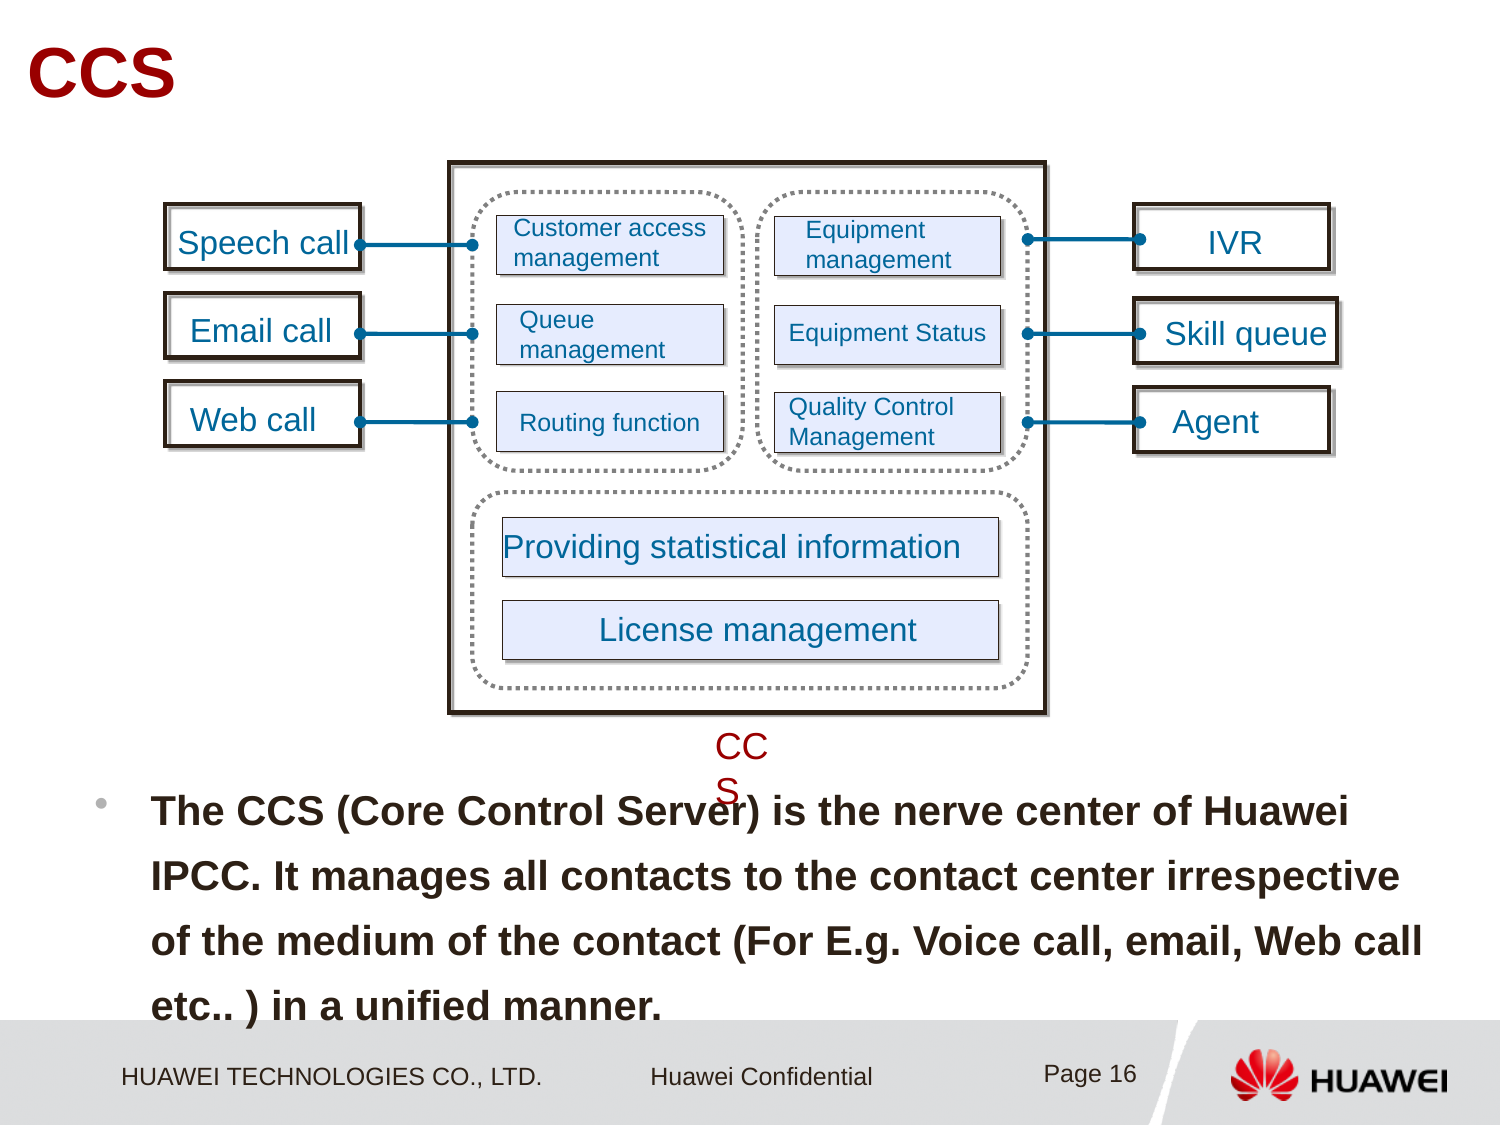

# CCS

Customer access management

Equipment management
Speech call
IVR

Queue management

Email call

Skill queue

Equipment Status

Quality Control Management

Web call

Agent
Routing function

Providing statistical information

License management
CCS
The CCS (Core Control Server) is the nerve center of Huawei IPCC. It manages all contacts to the contact center irrespective of the medium of the contact (For E.g. Voice call, email, Web call etc.. ) in a unified manner.
Page 16